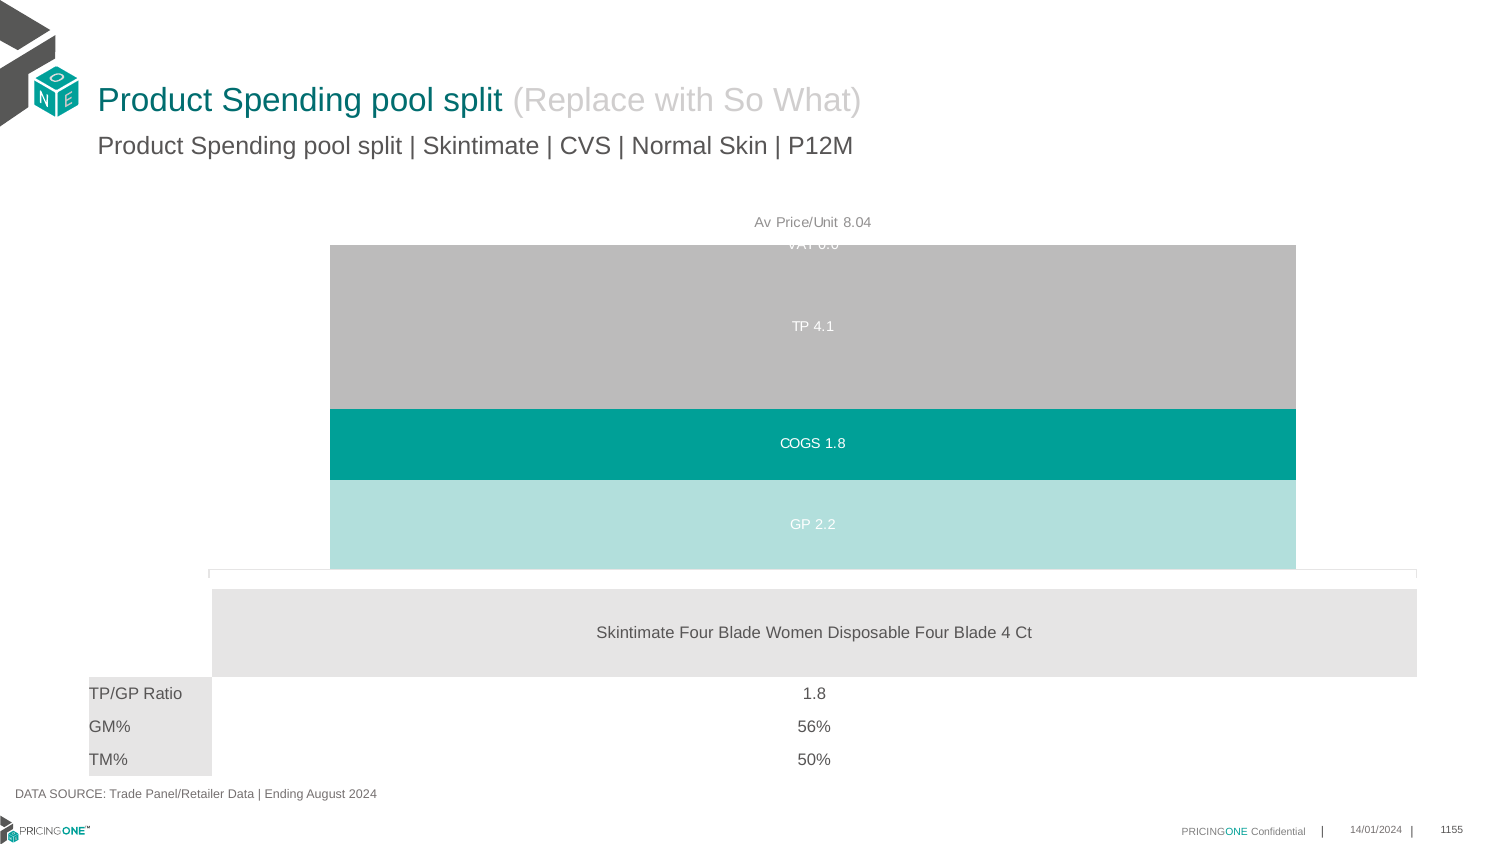

# Product Spending pool split (Replace with So What)
Product Spending pool split | Skintimate | CVS | Normal Skin | P12M

### Chart

| Category | GP | COGS | TP | VAT |
|---|---|---|---|---|
| Av Price/Unit 8.04 | 2.209901480138408 | 1.7633899069896193 | 4.052134218408305 | 0.0 |
|  | Skintimate Four Blade Women Disposable Four Blade 4 Ct |
| --- | --- |
| TP/GP Ratio | 1.8 |
| GM% | 56% |
| TM% | 50% |
DATA SOURCE: Trade Panel/Retailer Data | Ending August 2024

14/01/2024
1155